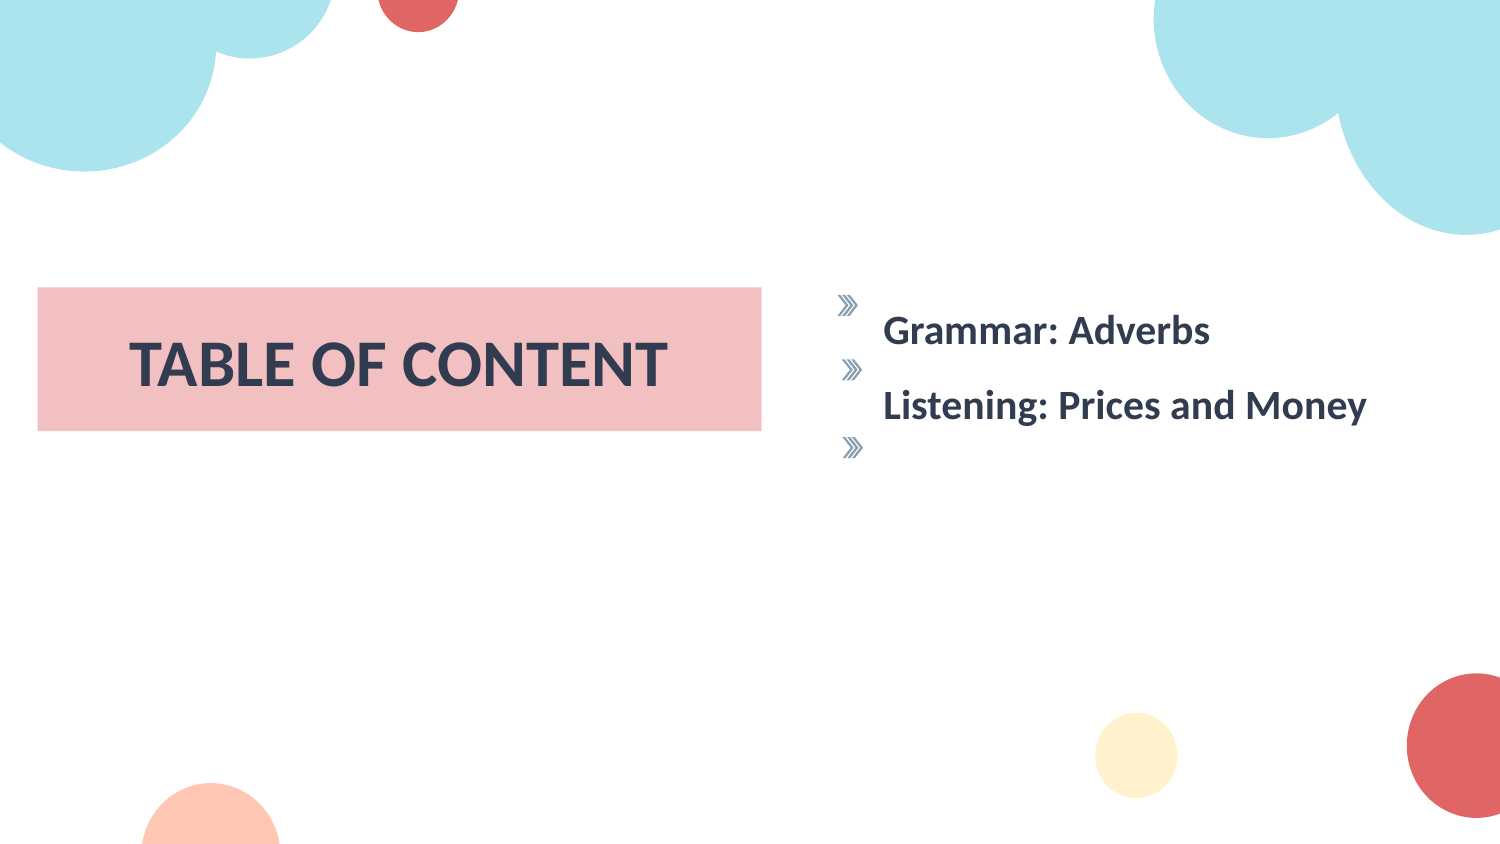

# Grammar: Adverbs Listening: Prices and Money
TABLE OF CONTENT